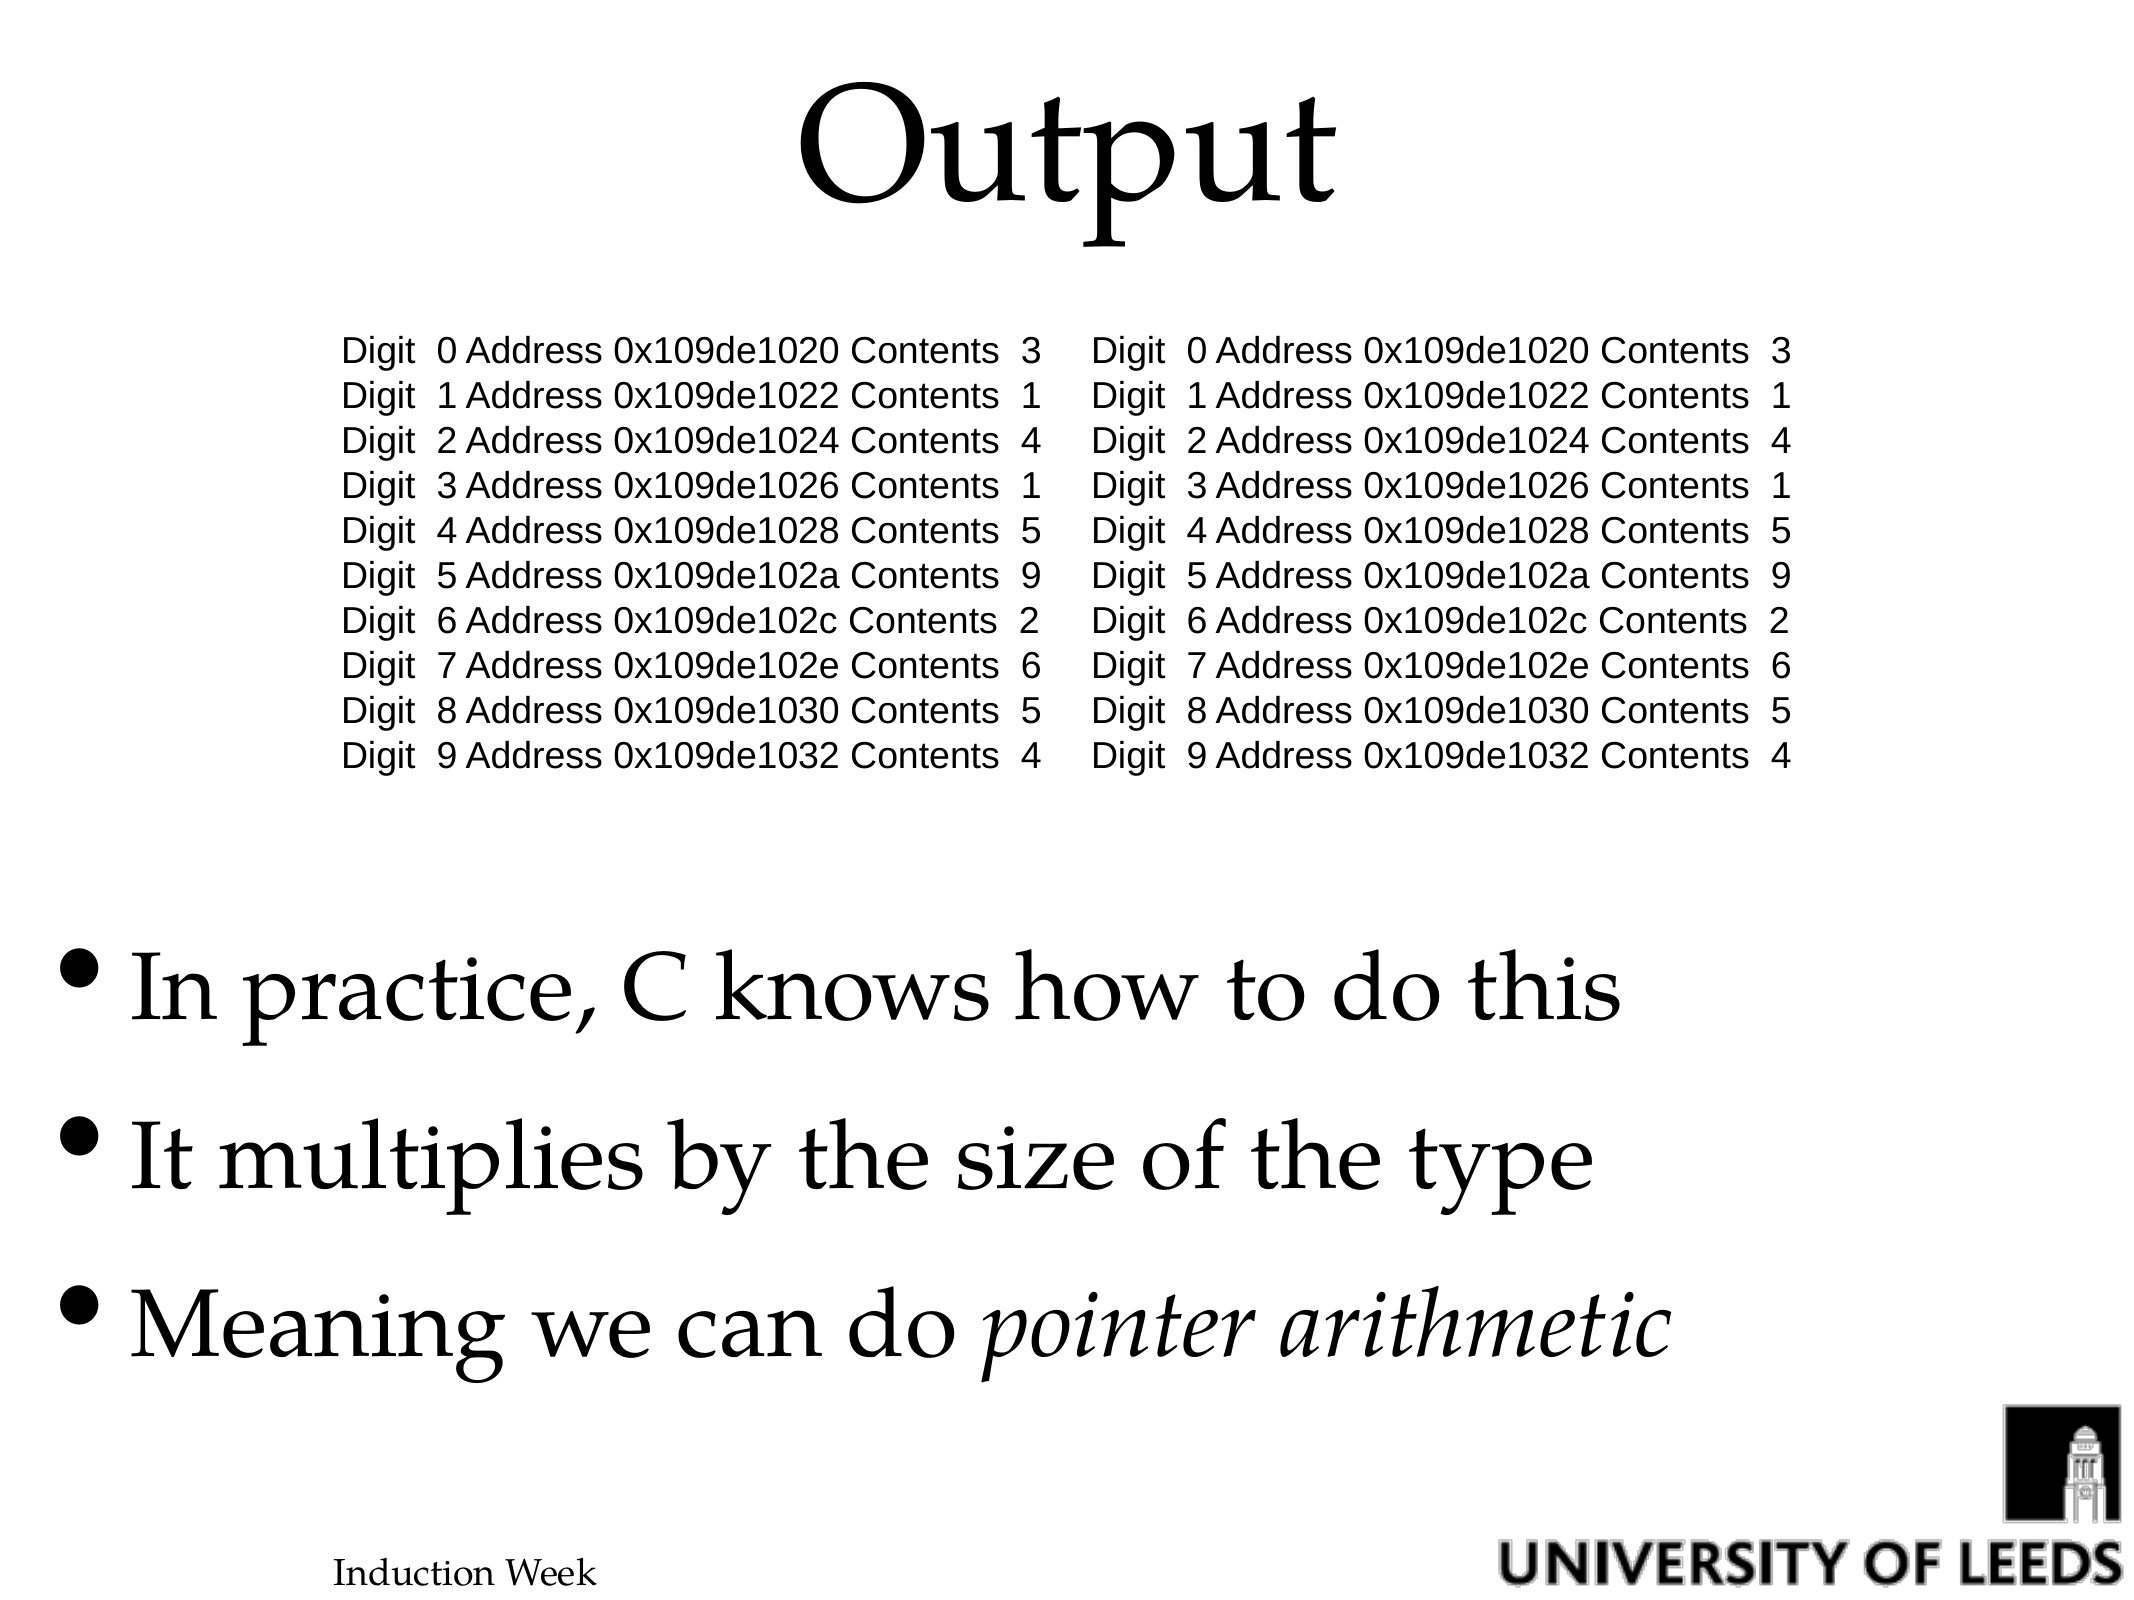

# Output
Digit  0 Address 0x109de1020 Contents  3	Digit  0 Address 0x109de1020 Contents  3
Digit  1 Address 0x109de1022 Contents  1	Digit  1 Address 0x109de1022 Contents  1
Digit  2 Address 0x109de1024 Contents  4	Digit  2 Address 0x109de1024 Contents  4
Digit  3 Address 0x109de1026 Contents  1	Digit  3 Address 0x109de1026 Contents  1
Digit  4 Address 0x109de1028 Contents  5	Digit  4 Address 0x109de1028 Contents  5
Digit  5 Address 0x109de102a Contents  9	Digit  5 Address 0x109de102a Contents  9
Digit  6 Address 0x109de102c Contents  2	Digit  6 Address 0x109de102c Contents  2
Digit  7 Address 0x109de102e Contents  6	Digit  7 Address 0x109de102e Contents  6
Digit  8 Address 0x109de1030 Contents  5	Digit  8 Address 0x109de1030 Contents  5
Digit  9 Address 0x109de1032 Contents  4	Digit  9 Address 0x109de1032 Contents  4
In practice, C knows how to do this
It multiplies by the size of the type
Meaning we can do pointer arithmetic